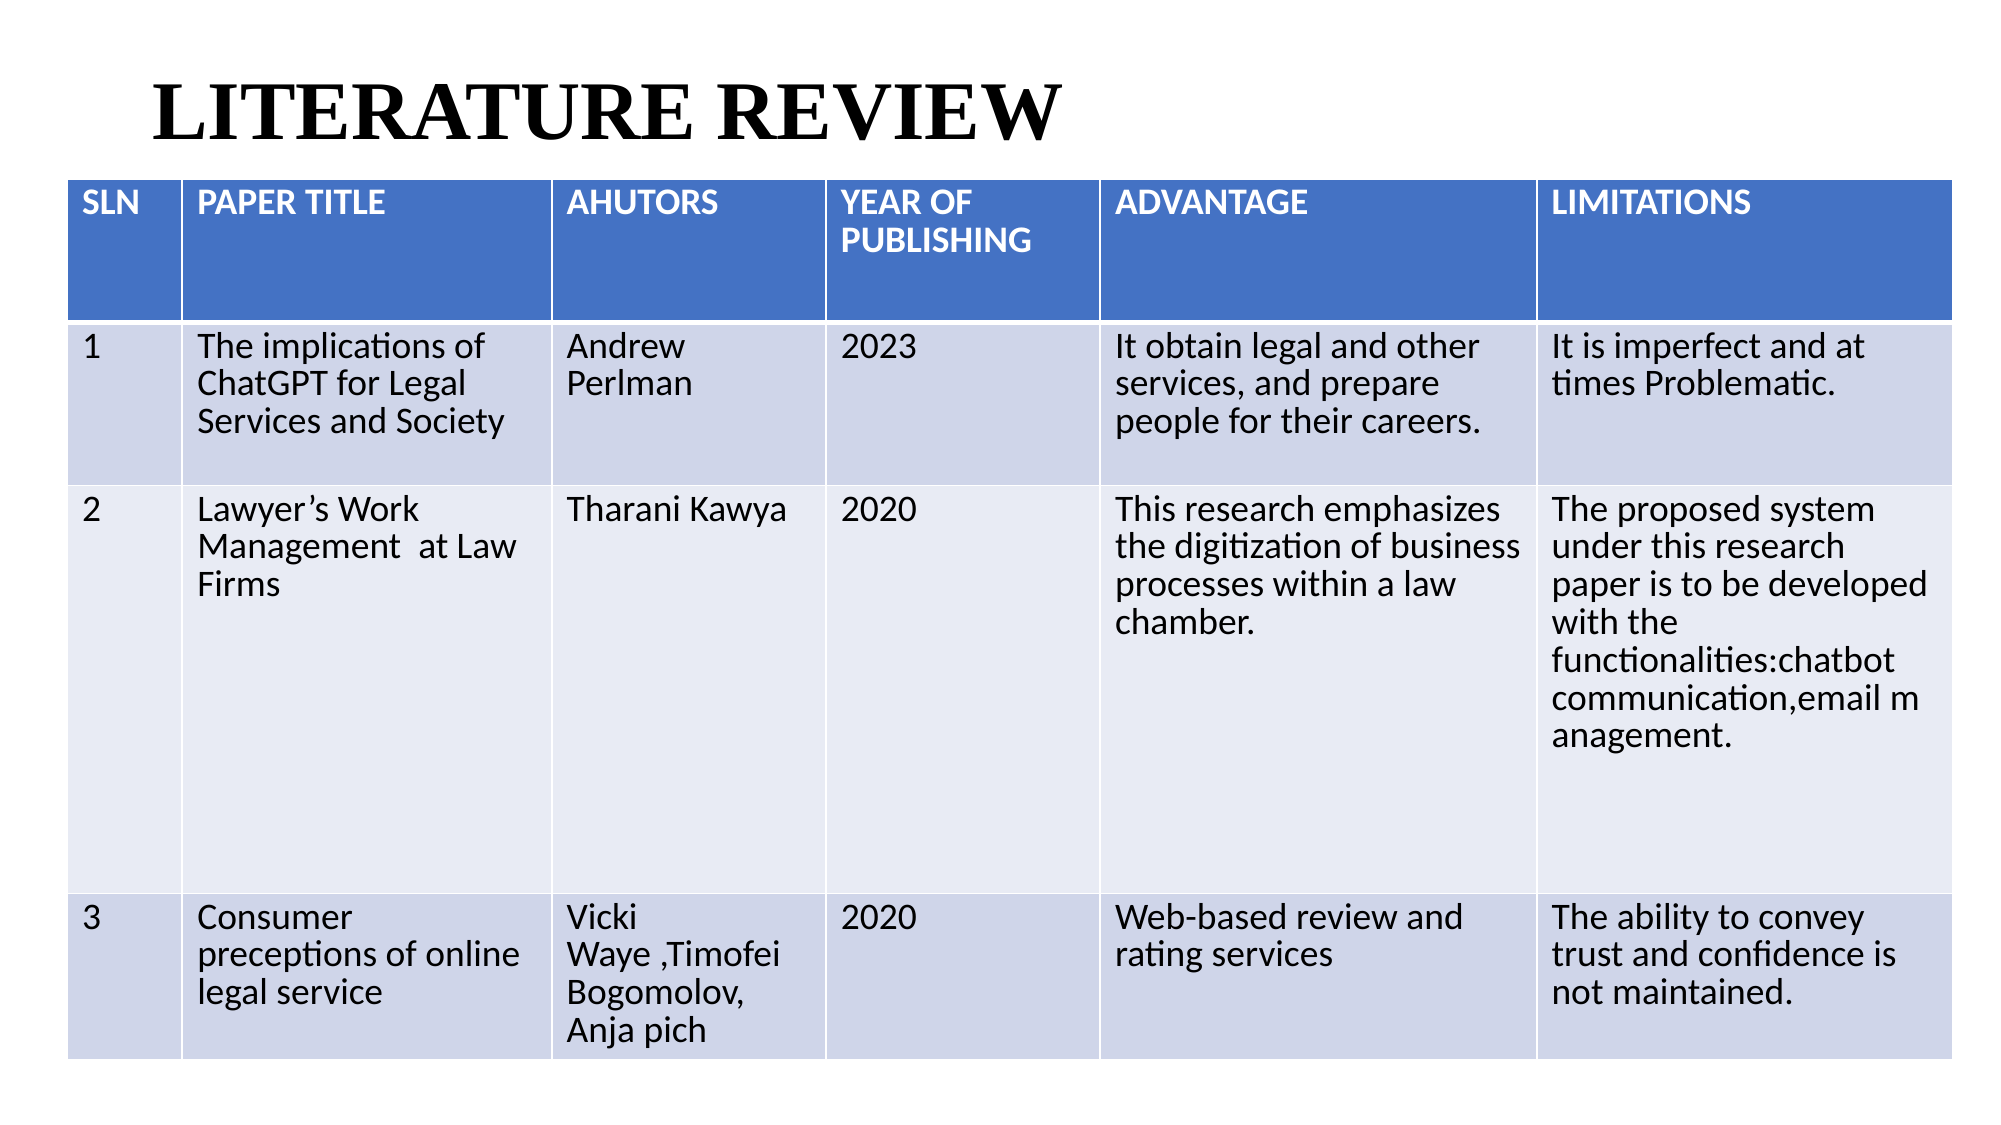

# LITERATURE REVIEW
| SLN | PAPER TITLE | AHUTORS | YEAR OF PUBLISHING | ADVANTAGE | LIMITATIONS |
| --- | --- | --- | --- | --- | --- |
| 1 | The implications of ChatGPT for Legal Services and Society | Andrew Perlman | 2023 | It obtain legal and other services, and prepare people for their careers. | It is imperfect and at times Problematic. |
| 2 | Lawyer’s Work Management at Law Firms | Tharani Kawya | 2020 | This research emphasizes the digitization of business processes within a law chamber. | The proposed system under this research paper is to be developed with the functionalities:chatbot communication,email management. |
| 3 | Consumer preceptions of online legal service | Vicki Waye ,Timofei Bogomolov, Anja pich | 2020 | Web-based review and rating services | The ability to convey trust and confidence is not maintained. |